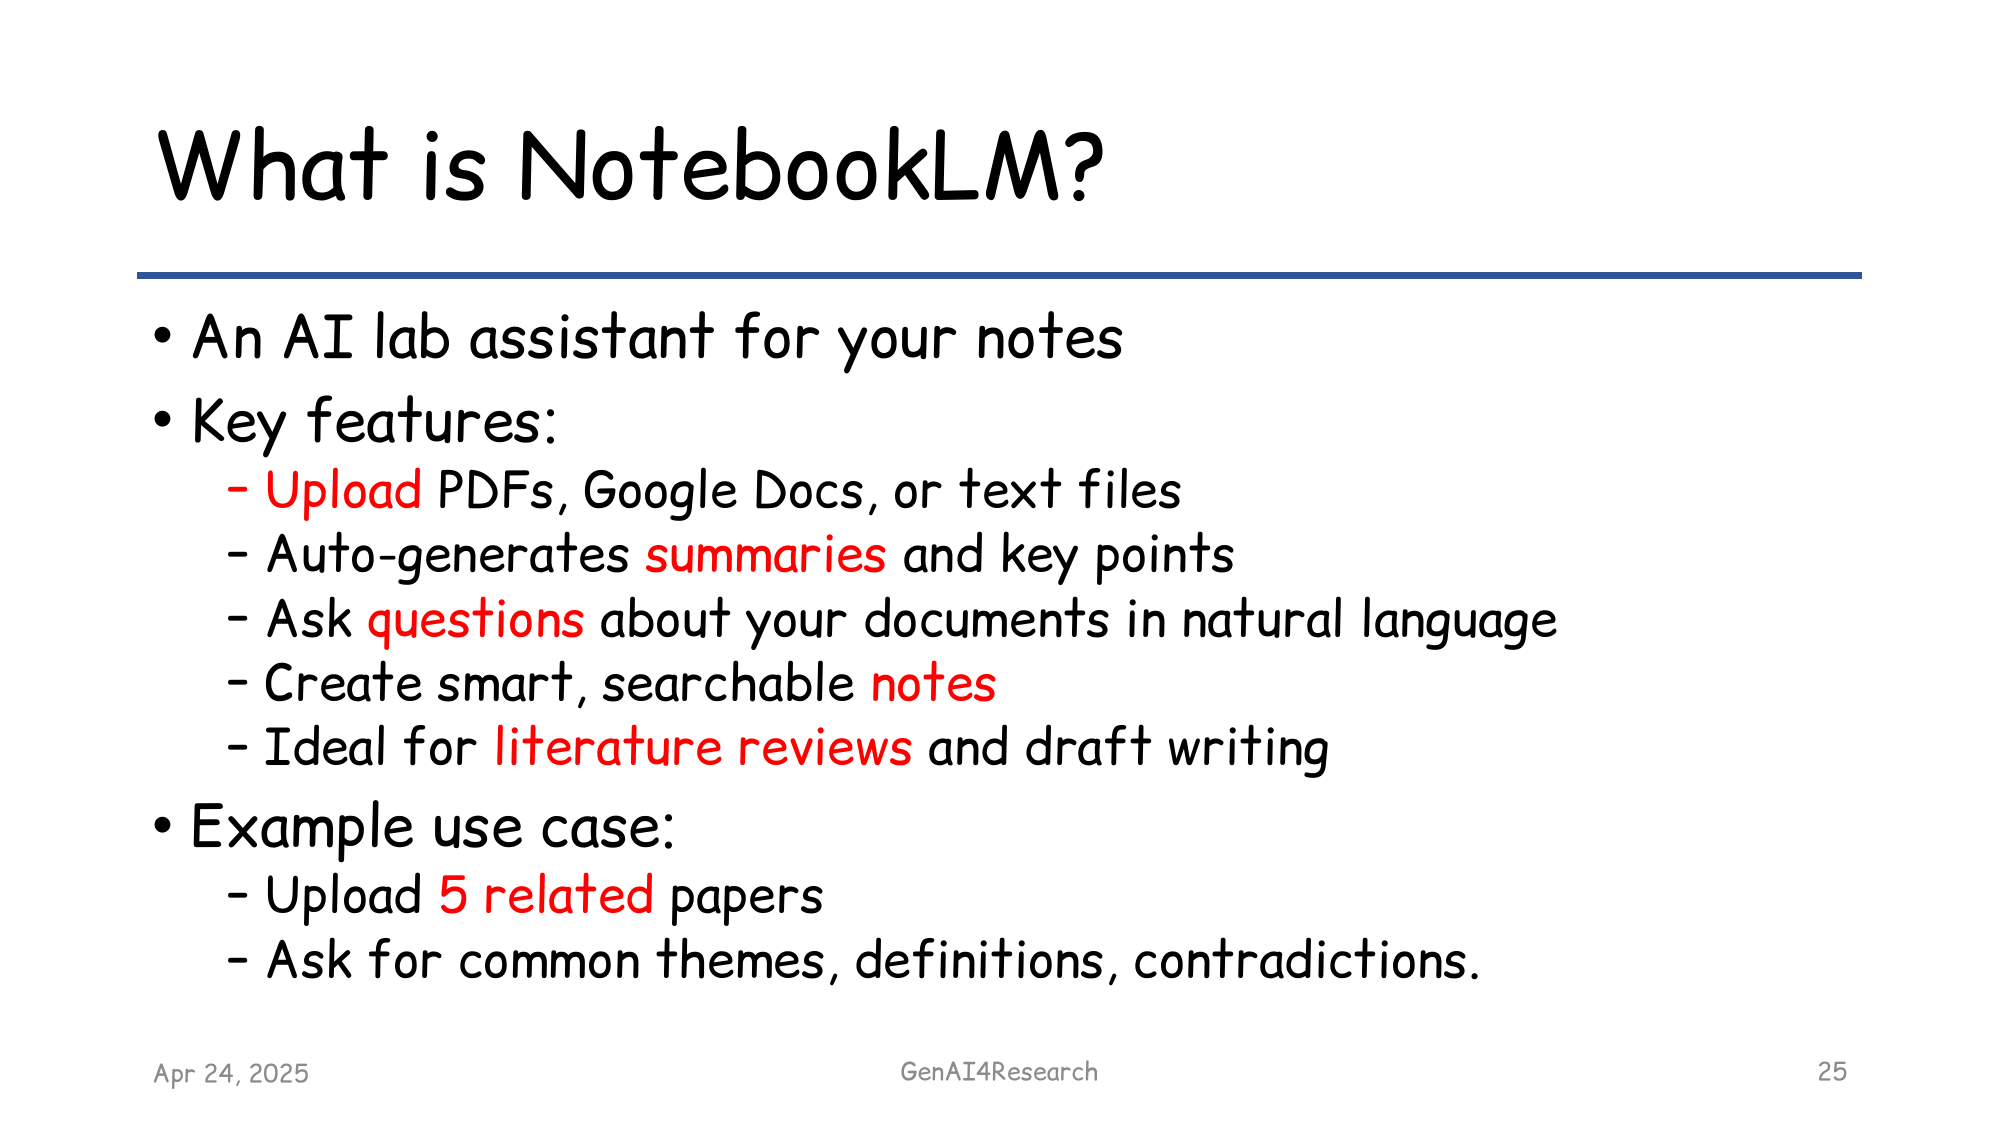

# What is NotebookLM?
An AI lab assistant for your notes
Key features:
Upload PDFs, Google Docs, or text files
Auto-generates summaries and key points
Ask questions about your documents in natural language
Create smart, searchable notes
Ideal for literature reviews and draft writing
Example use case:
Upload 5 related papers
Ask for common themes, definitions, contradictions.
Apr 24, 2025
GenAI4Research
25